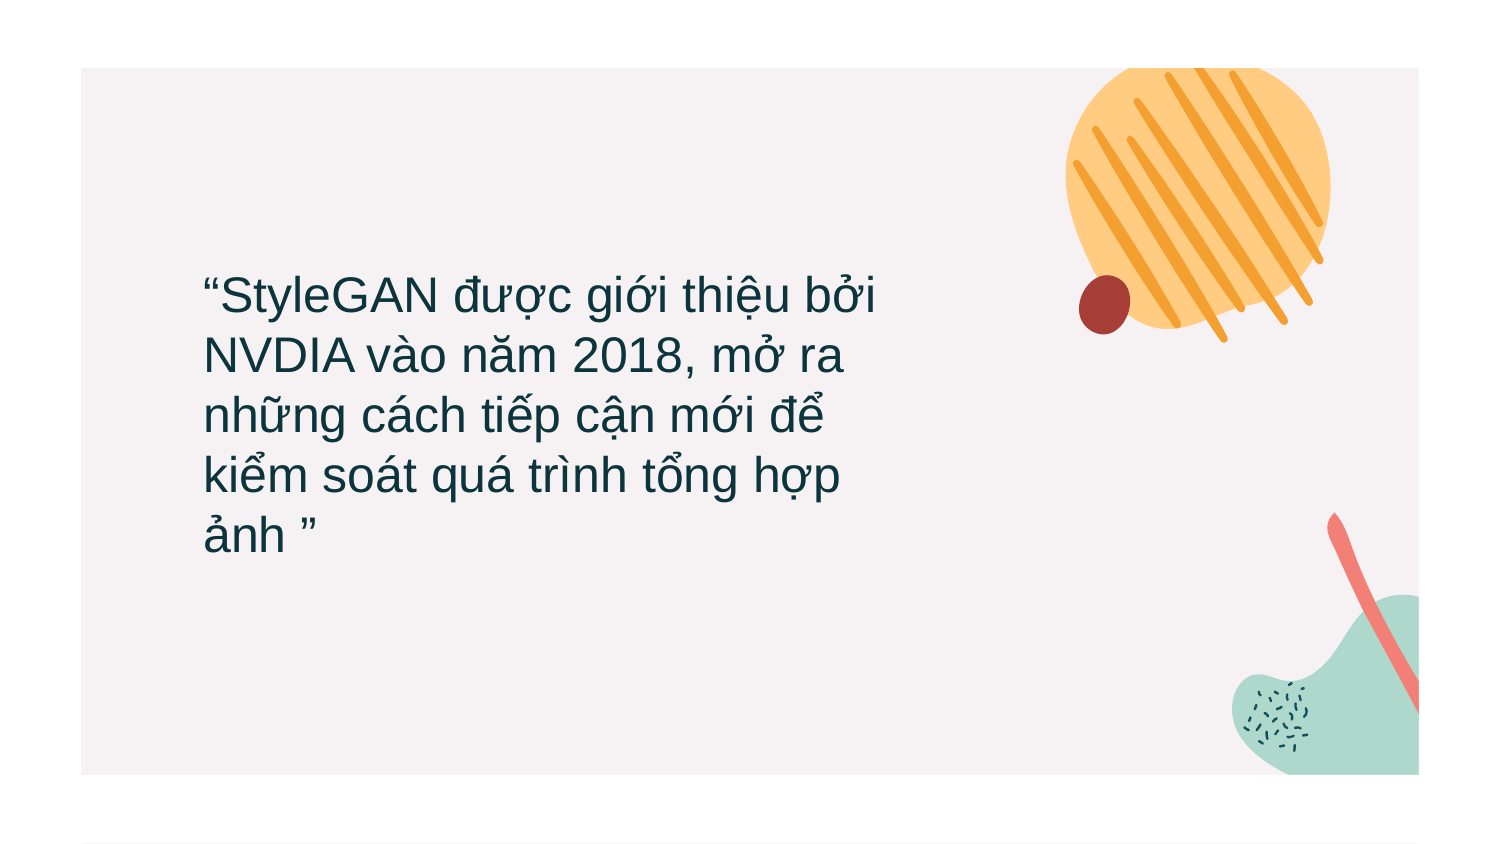

“StyleGAN được giới thiệu bởi NVDIA vào năm 2018, mở ra những cách tiếp cận mới để kiểm soát quá trình tổng hợp ảnh ”